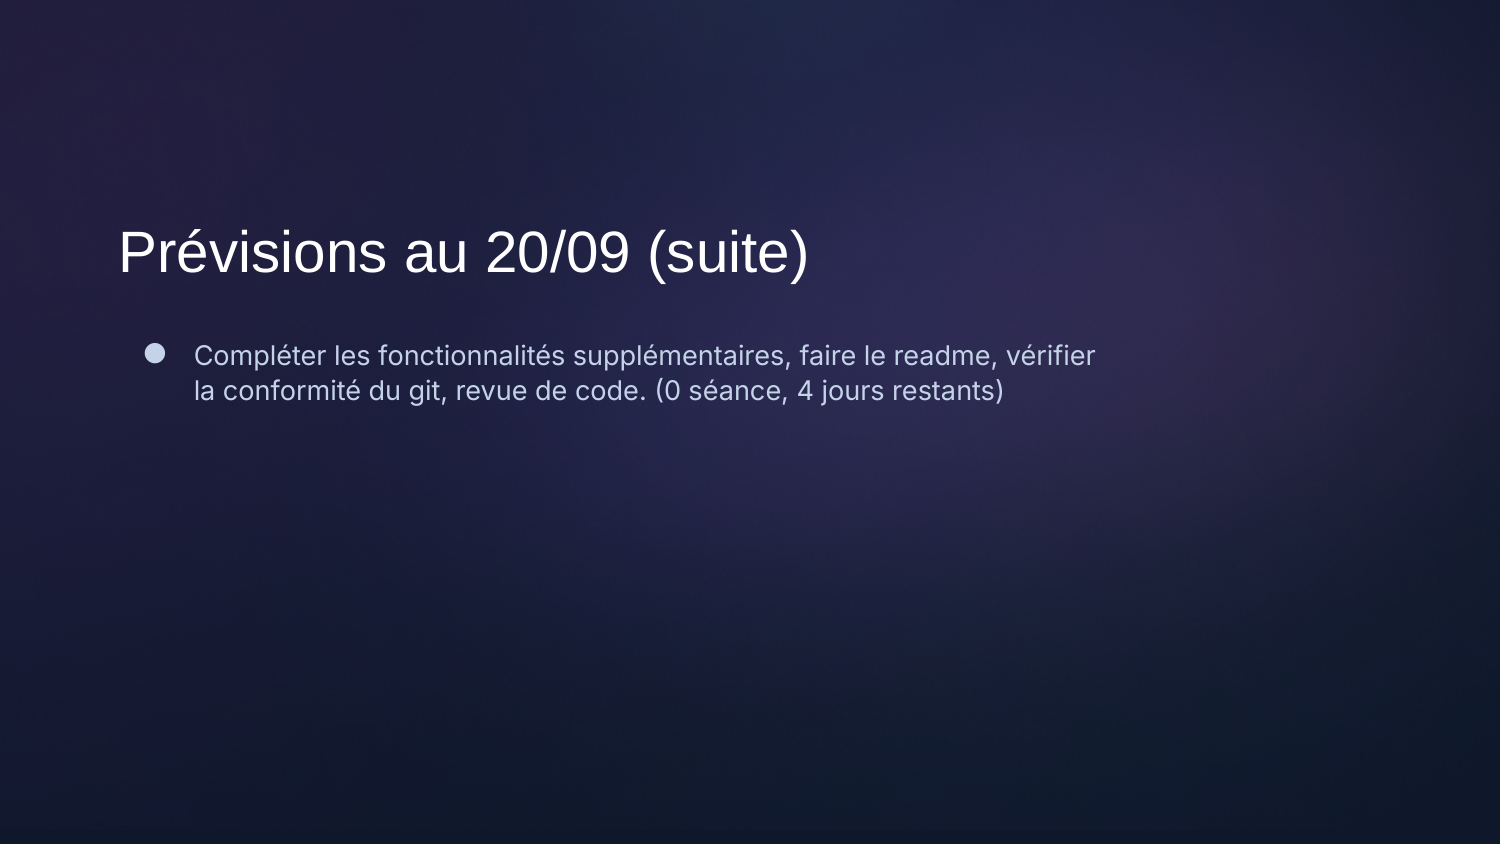

# Prévisions au 20/09 (suite)
Compléter les fonctionnalités supplémentaires, faire le readme, vérifier la conformité du git, revue de code. (0 séance, 4 jours restants)